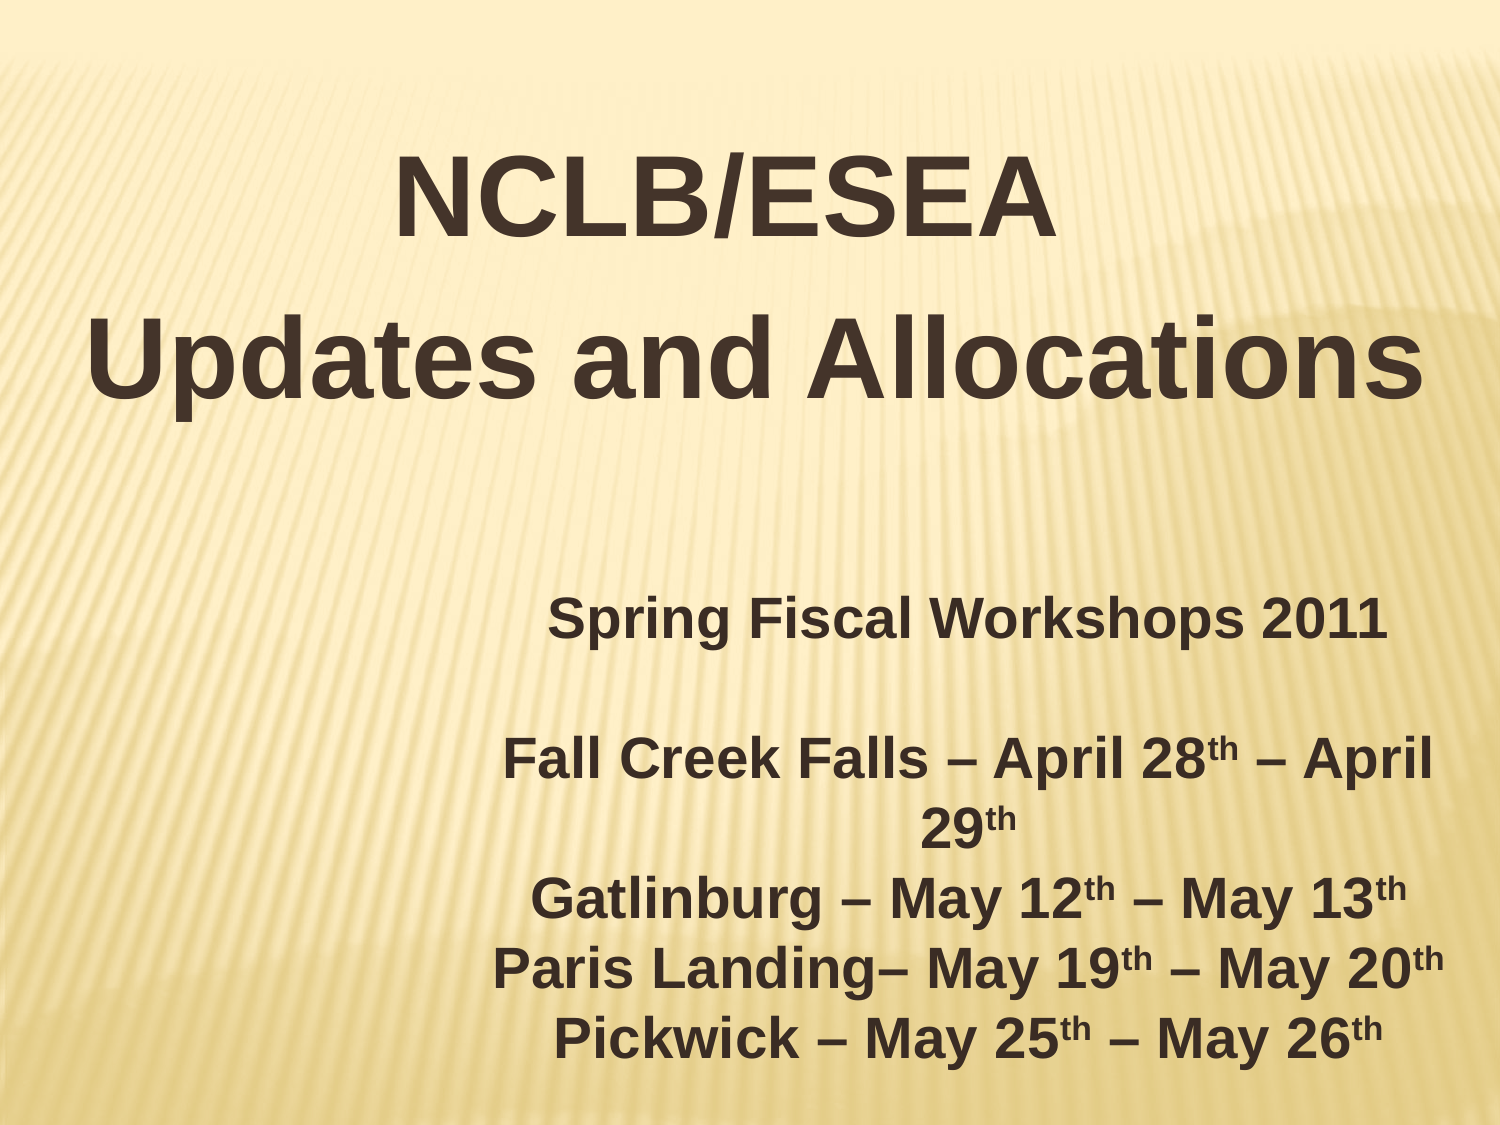

NCLB/ESEA
Updates and Allocations

Spring Fiscal Workshops 2011

Fall Creek Falls – April 28th – April 29th
Gatlinburg – May 12th – May 13th
Paris Landing– May 19th – May 20th
Pickwick – May 25th – May 26th